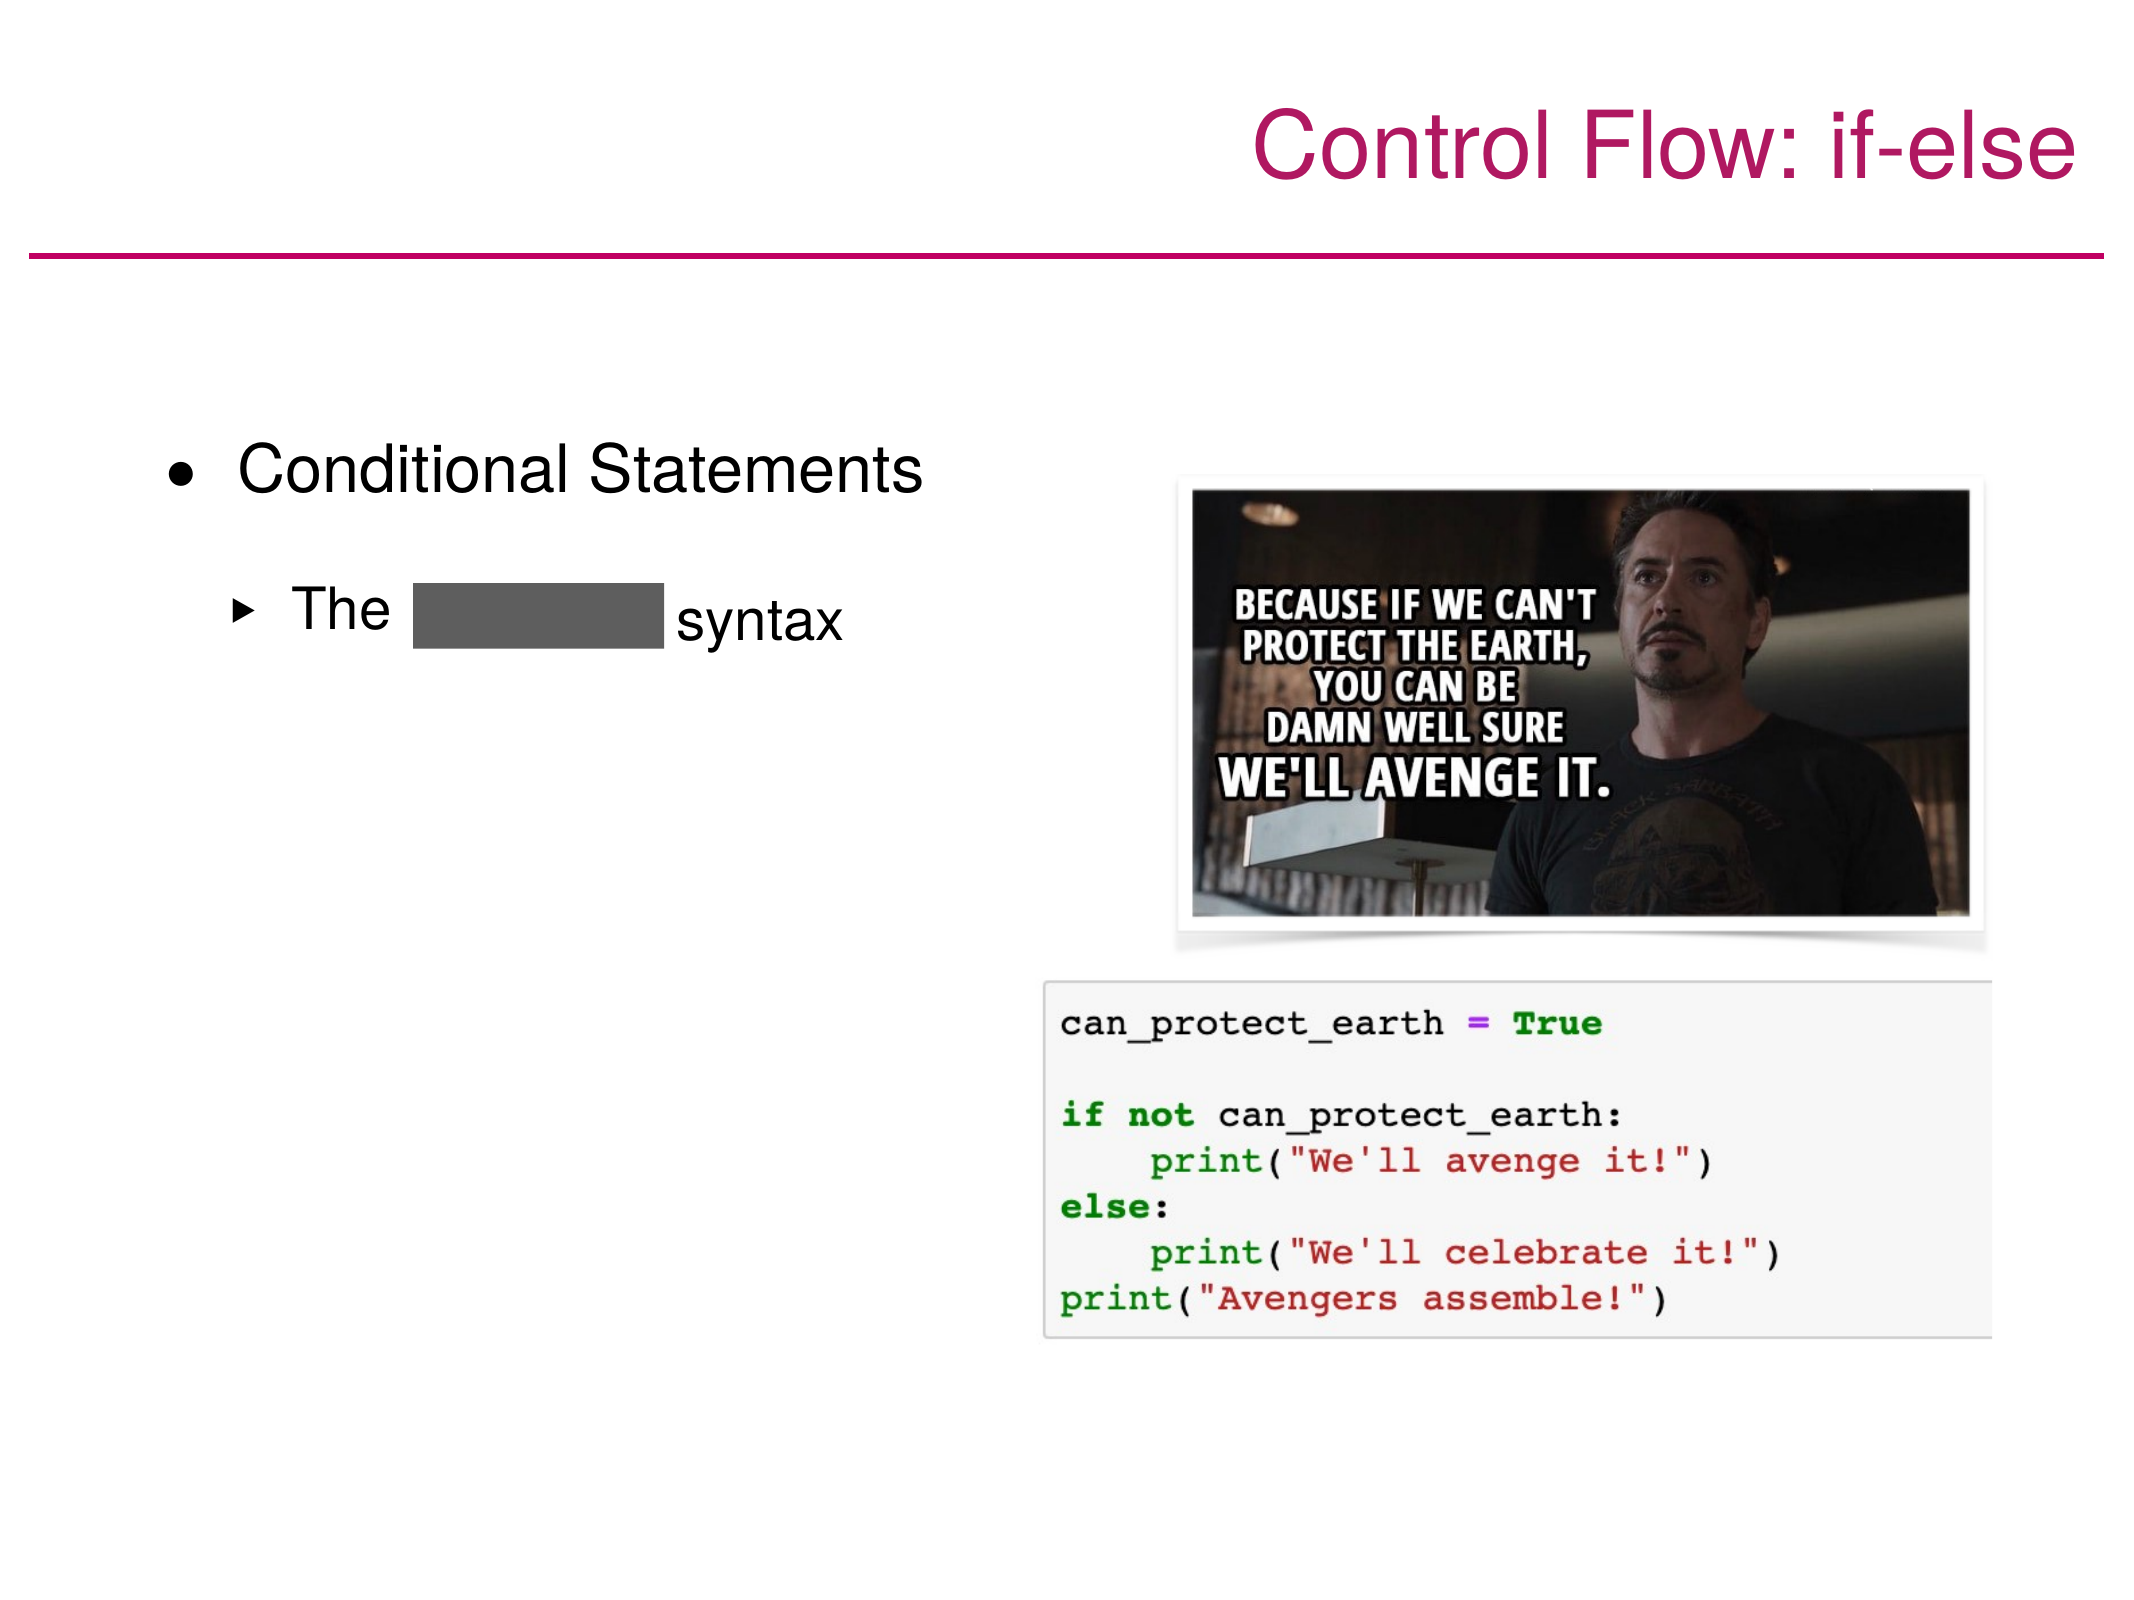

# Control Flow: if-else

Conditional Statements

The
syntax
if-else